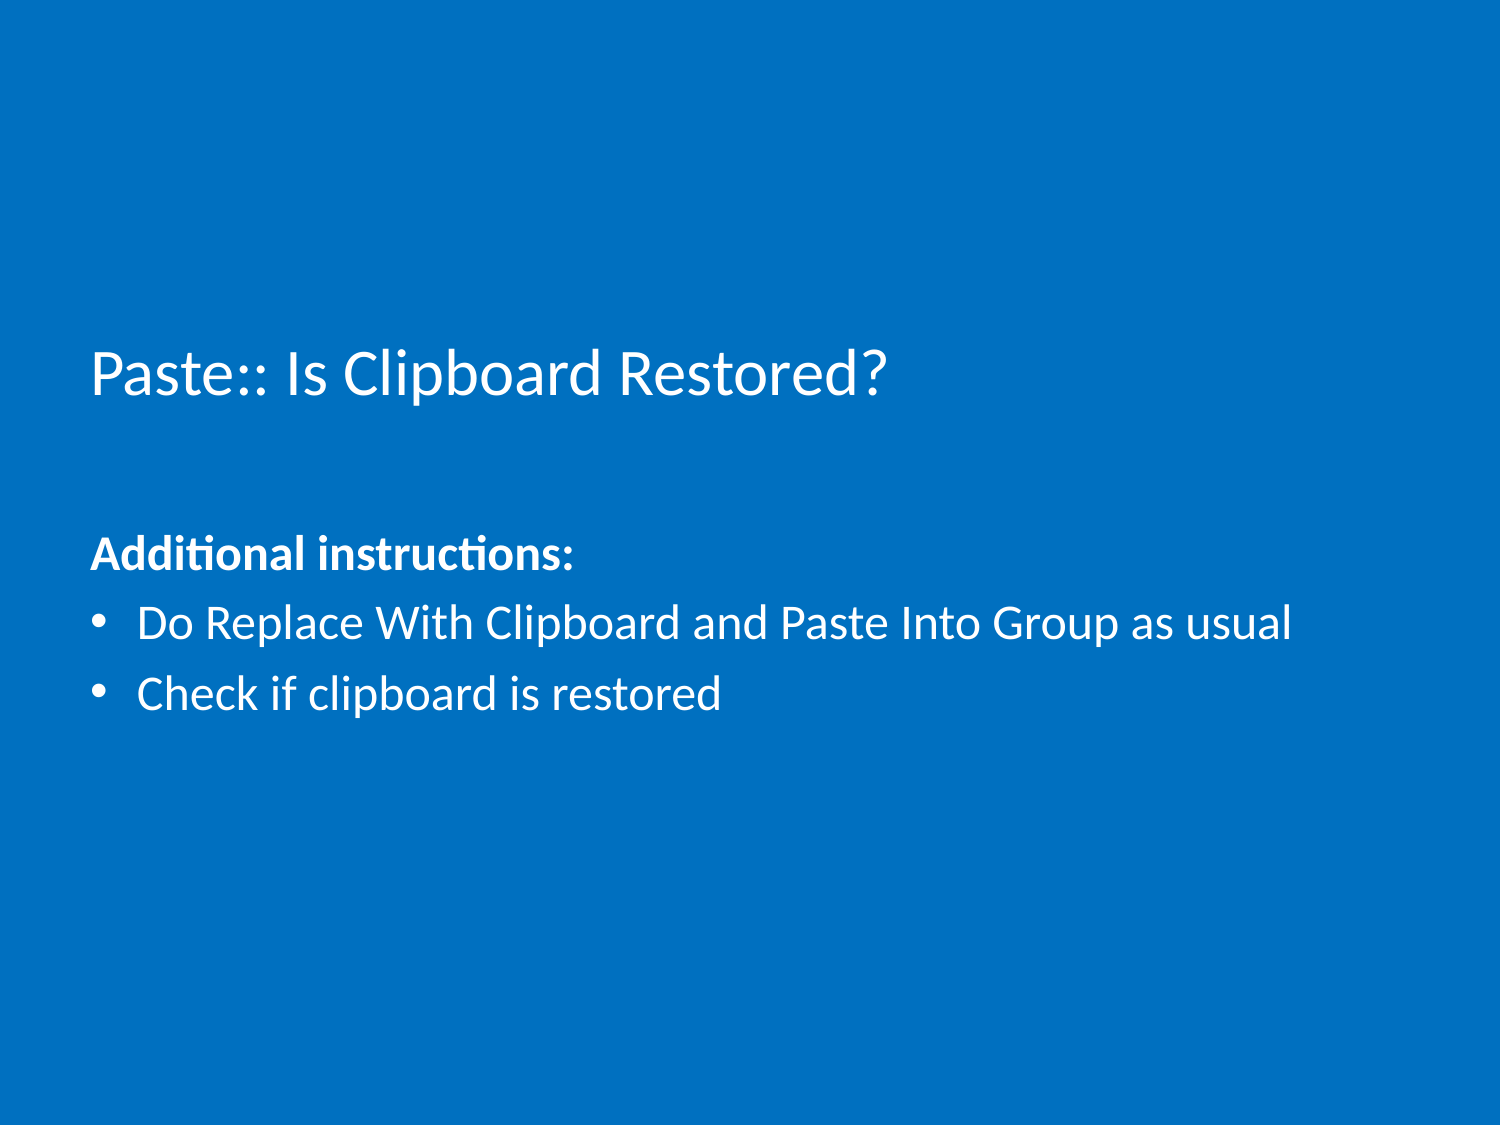

# Paste:: Is Clipboard Restored?
Additional instructions:
Do Replace With Clipboard and Paste Into Group as usual
Check if clipboard is restored